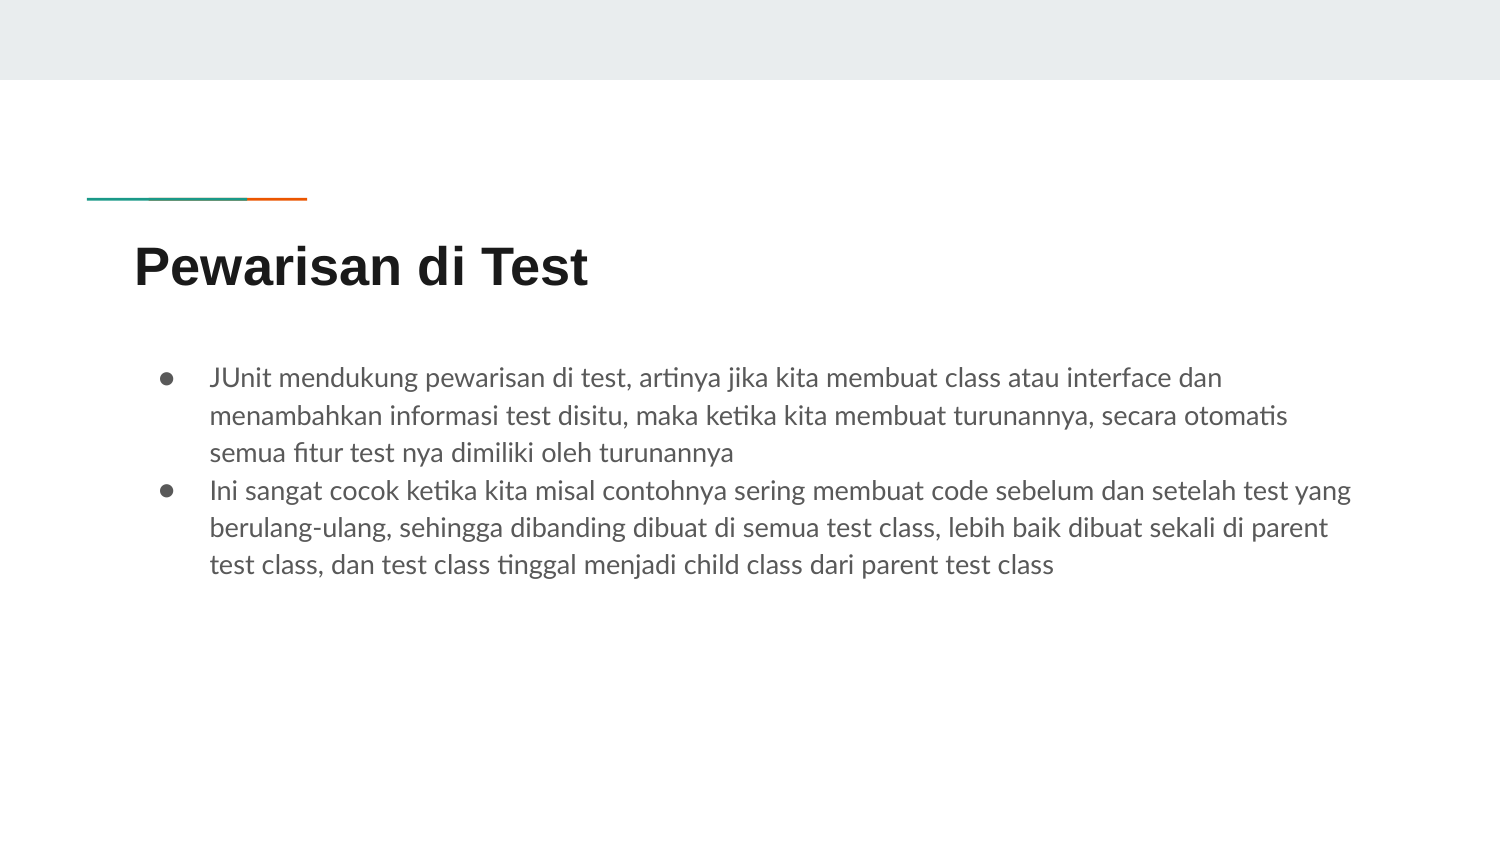

# Pewarisan di Test
JUnit mendukung pewarisan di test, artinya jika kita membuat class atau interface dan menambahkan informasi test disitu, maka ketika kita membuat turunannya, secara otomatis semua fitur test nya dimiliki oleh turunannya
Ini sangat cocok ketika kita misal contohnya sering membuat code sebelum dan setelah test yang berulang-ulang, sehingga dibanding dibuat di semua test class, lebih baik dibuat sekali di parent test class, dan test class tinggal menjadi child class dari parent test class